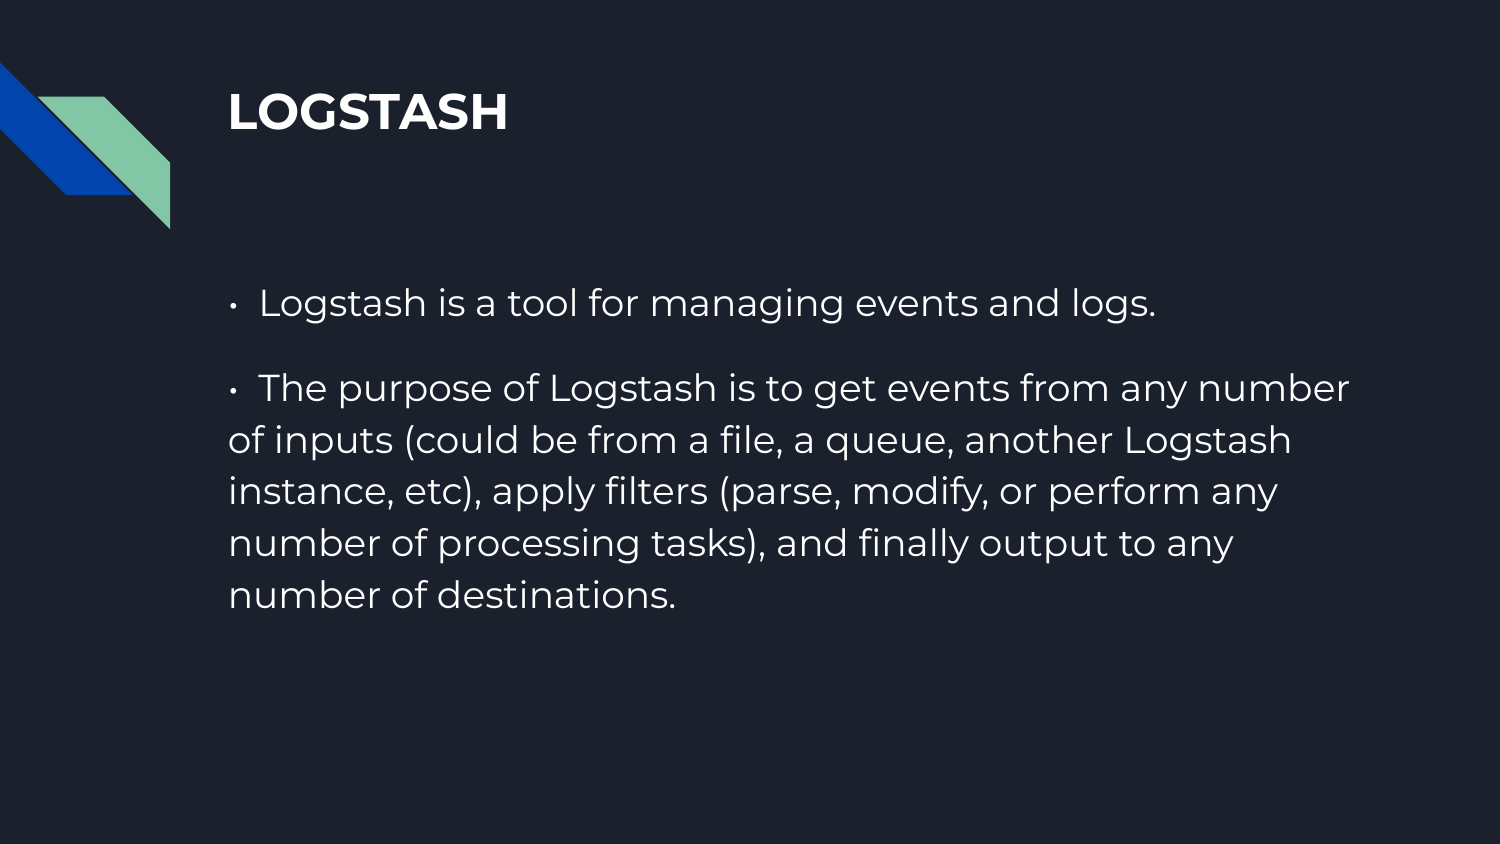

# LOGSTASH
•  Logstash is a tool for managing events and logs.
•  The purpose of Logstash is to get events from any number of inputs (could be from a file, a queue, another Logstash instance, etc), apply filters (parse, modify, or perform any number of processing tasks), and finally output to any number of destinations.